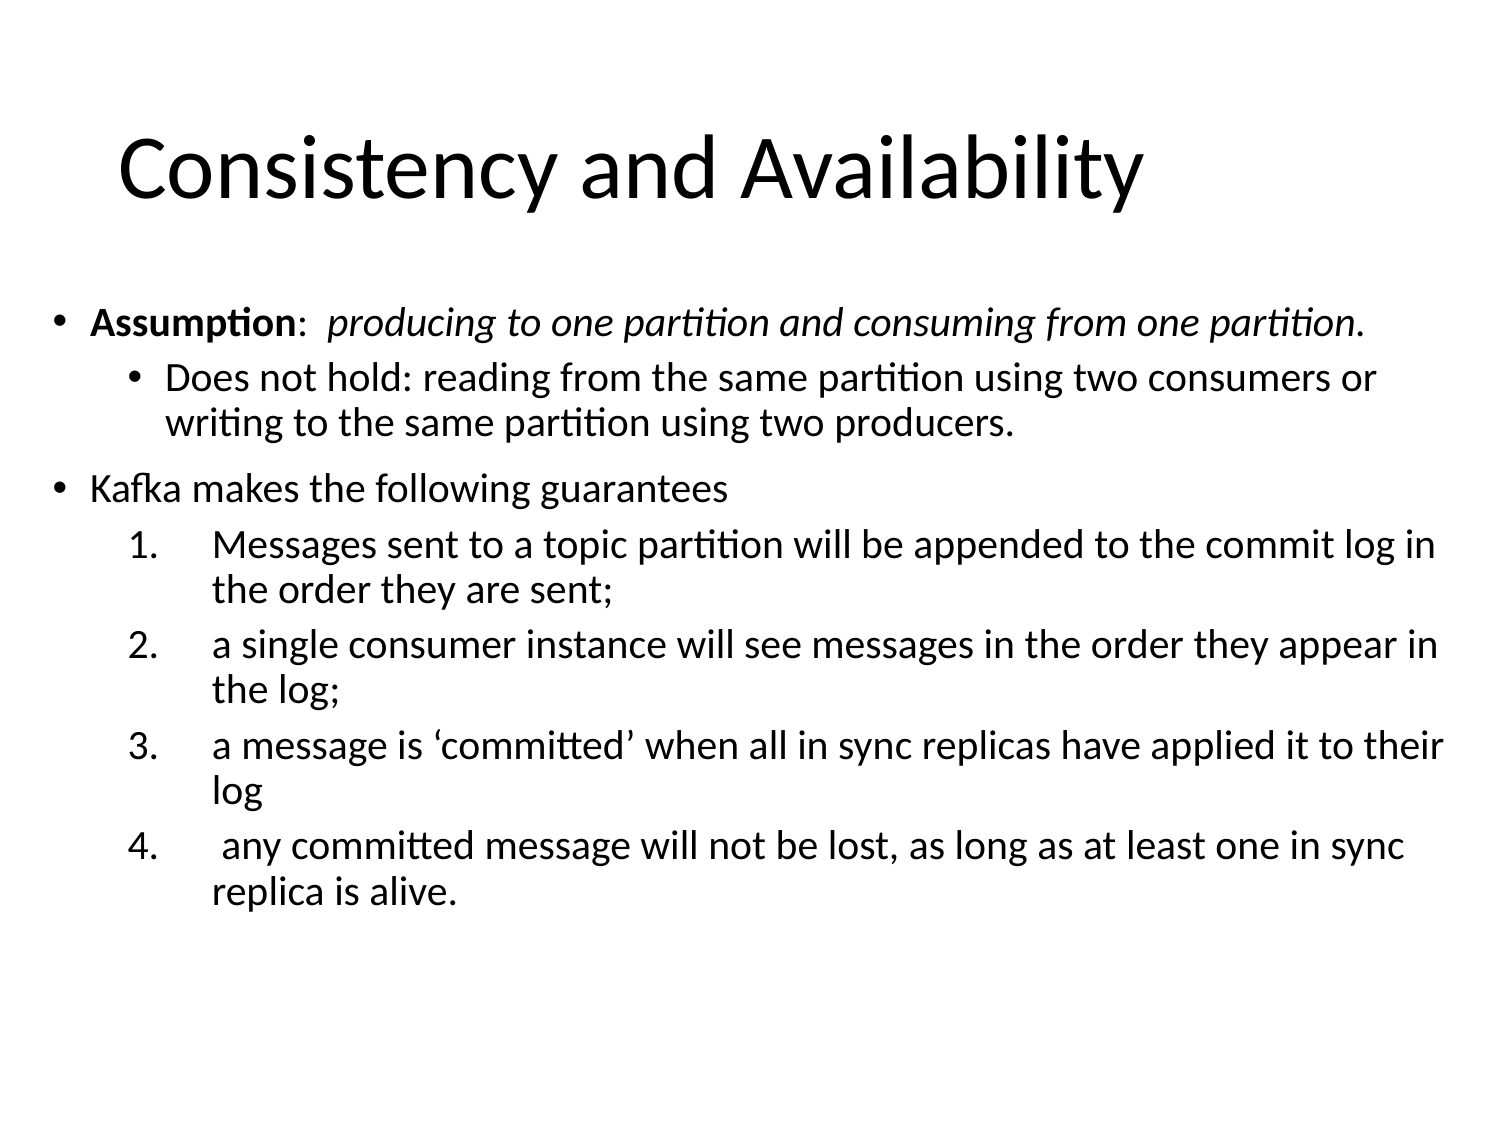

# Consistency and Availability
Assumption:  producing to one partition and consuming from one partition.
Does not hold: reading from the same partition using two consumers or writing to the same partition using two producers.
Kafka makes the following guarantees
Messages sent to a topic partition will be appended to the commit log in the order they are sent;
a single consumer instance will see messages in the order they appear in the log;
a message is ‘committed’ when all in sync replicas have applied it to their log
 any committed message will not be lost, as long as at least one in sync replica is alive.